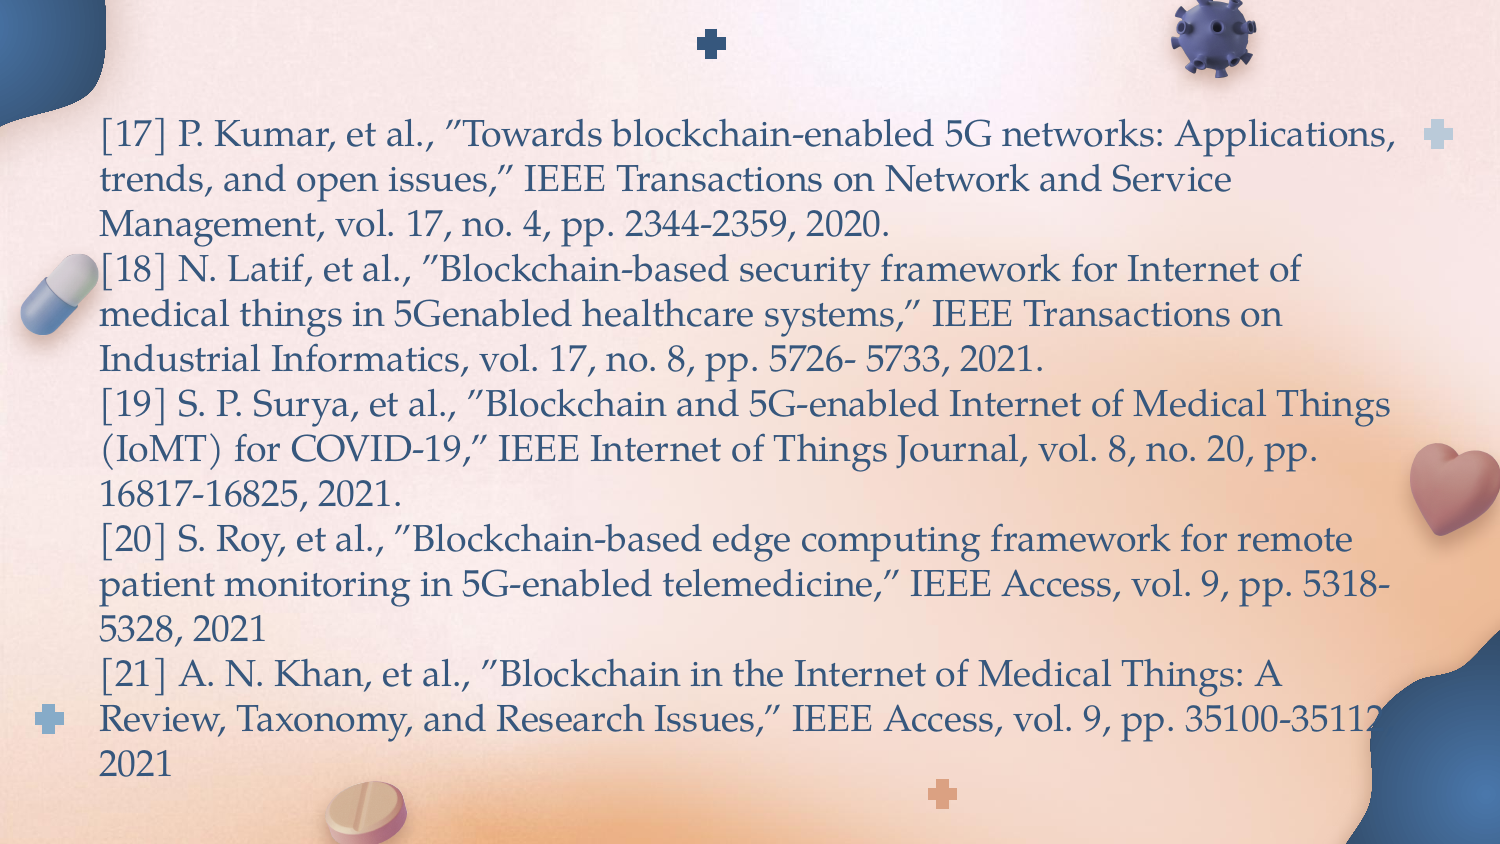

[17] P. Kumar, et al., ”Towards blockchain-enabled 5G networks: Applications, trends, and open issues,” IEEE Transactions on Network and Service Management, vol. 17, no. 4, pp. 2344-2359, 2020.
[18] N. Latif, et al., ”Blockchain-based security framework for Internet of medical things in 5Genabled healthcare systems,” IEEE Transactions on Industrial Informatics, vol. 17, no. 8, pp. 5726- 5733, 2021.
[19] S. P. Surya, et al., ”Blockchain and 5G-enabled Internet of Medical Things (IoMT) for COVID-19,” IEEE Internet of Things Journal, vol. 8, no. 20, pp. 16817-16825, 2021.
[20] S. Roy, et al., ”Blockchain-based edge computing framework for remote patient monitoring in 5G-enabled telemedicine,” IEEE Access, vol. 9, pp. 5318-5328, 2021
[21] A. N. Khan, et al., ”Blockchain in the Internet of Medical Things: A Review, Taxonomy, and Research Issues,” IEEE Access, vol. 9, pp. 35100-35112, 2021